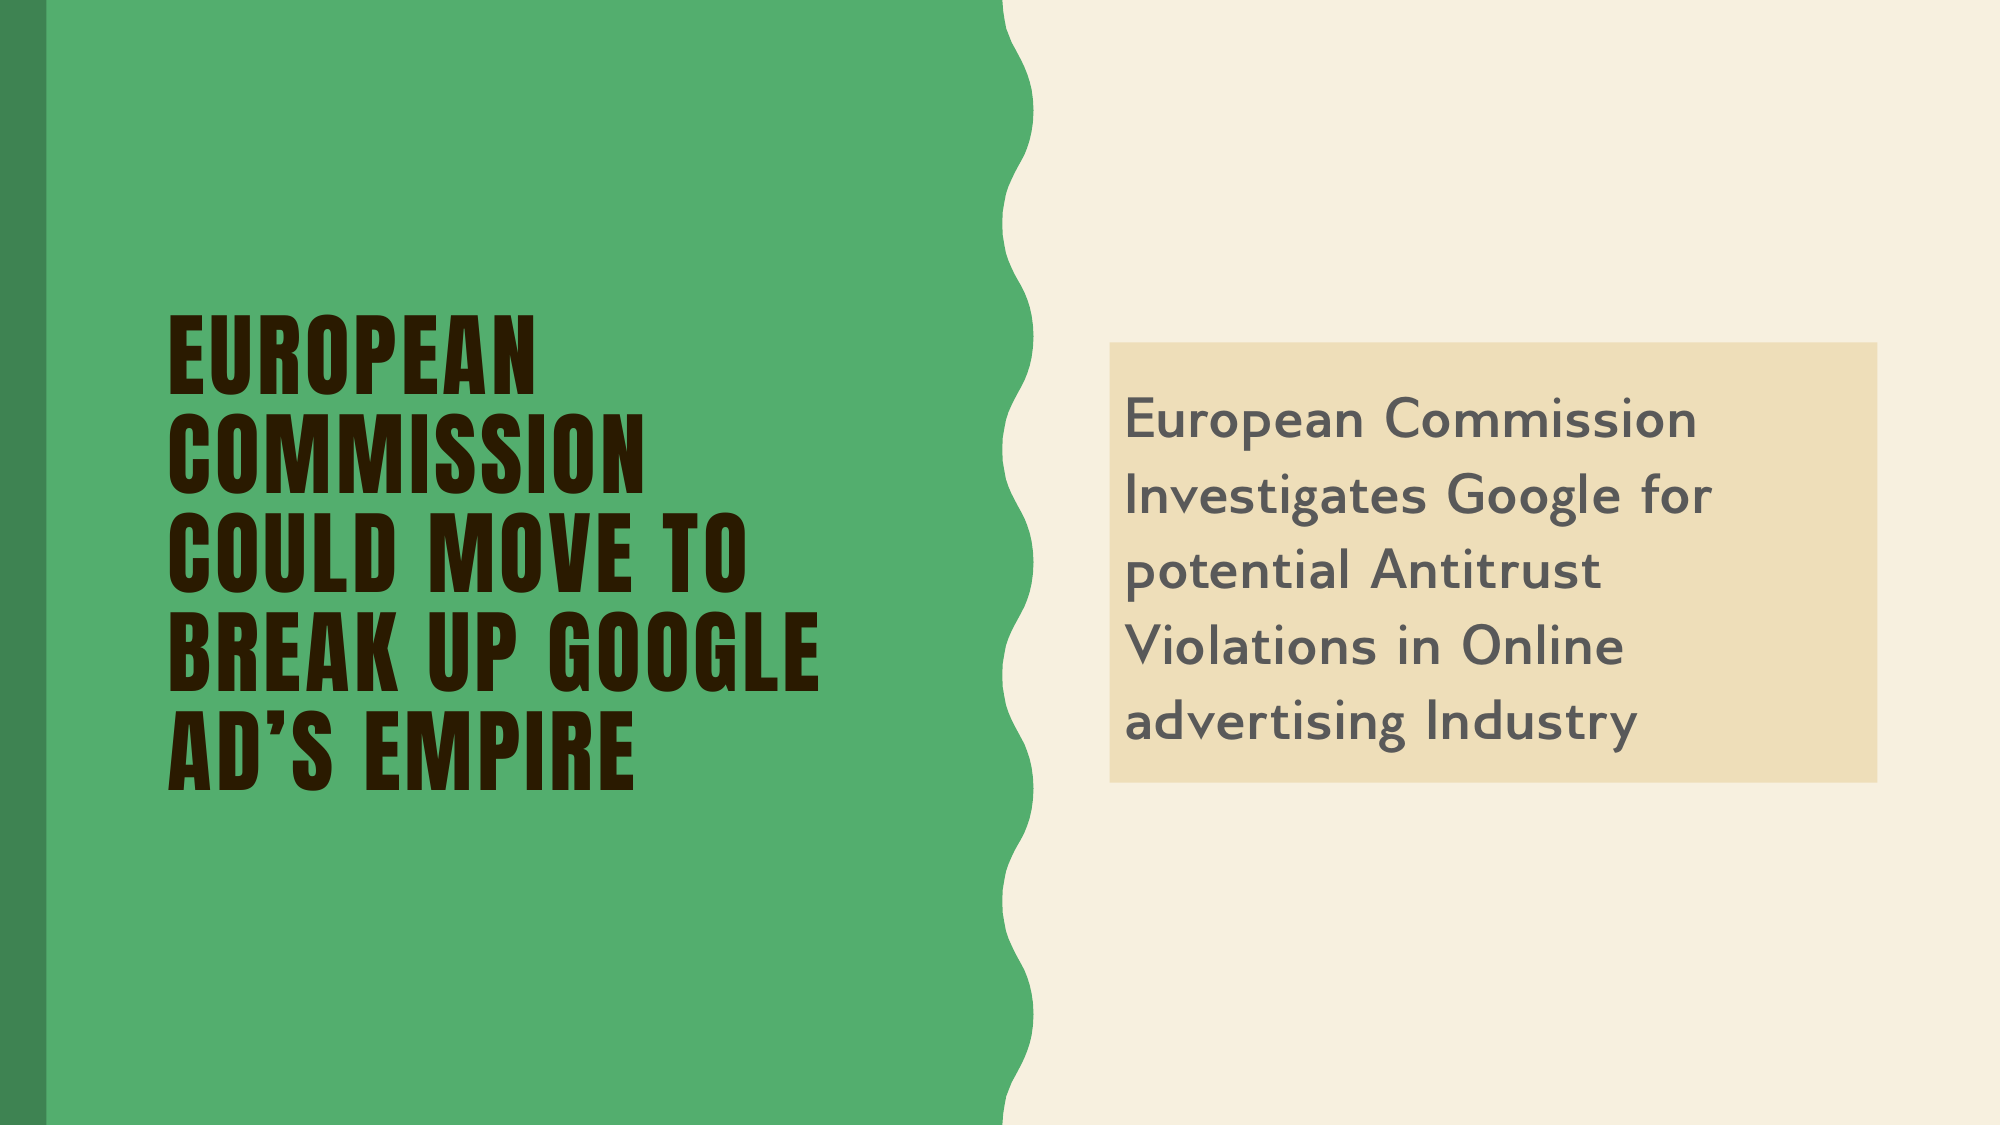

# European Commission could move to break up Google AD’s Empire
European Commission Investigates Google for potential Antitrust Violations in Online advertising Industry